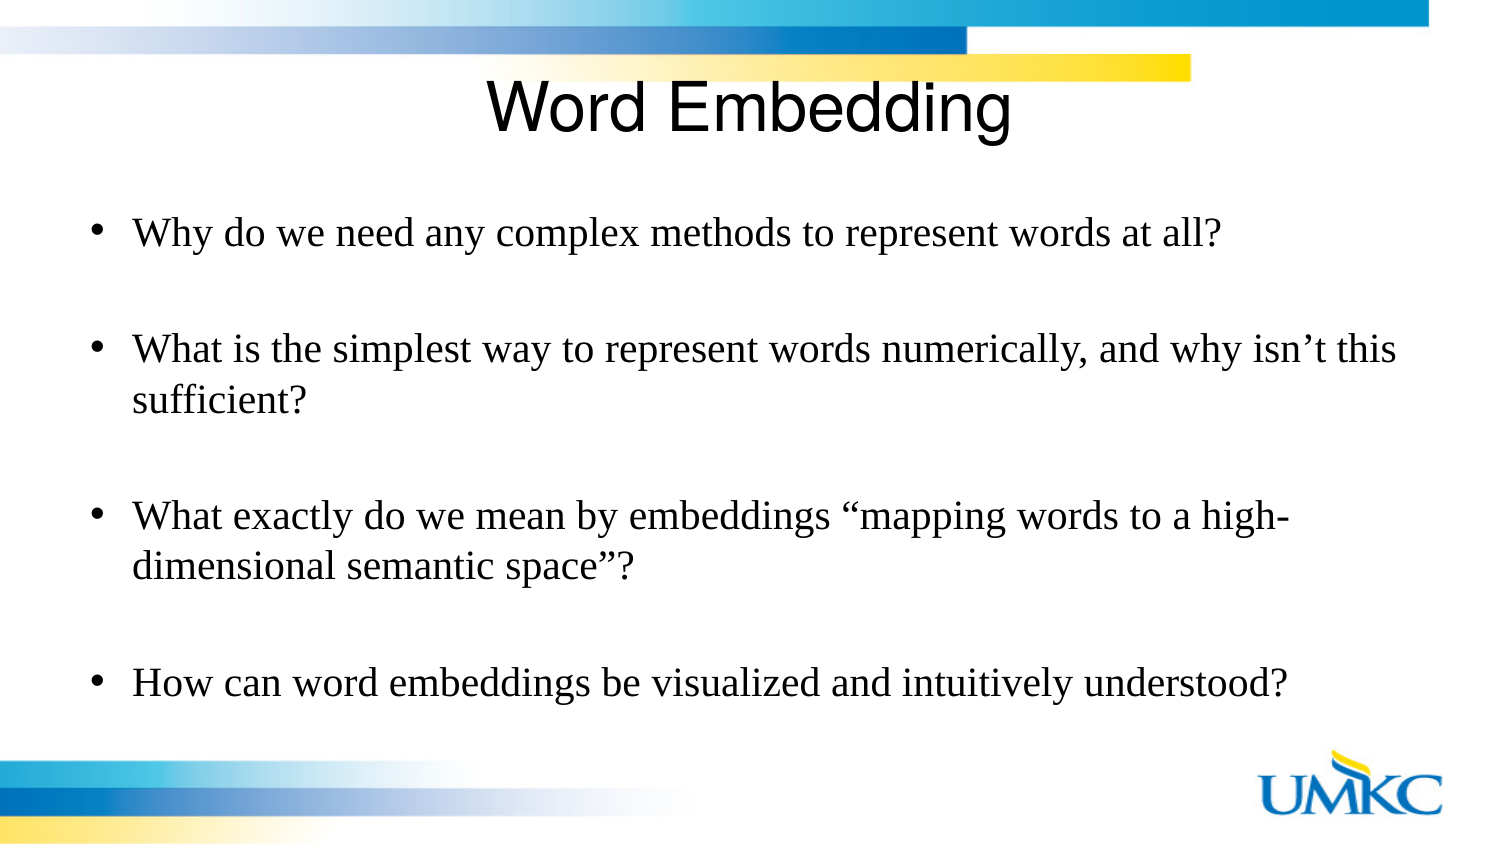

# Word Embedding
Why do we need any complex methods to represent words at all?

What is the simplest way to represent words numerically, and why isn’t this sufficient?

What exactly do we mean by embeddings “mapping words to a high-dimensional semantic space”?

How can word embeddings be visualized and intuitively understood?